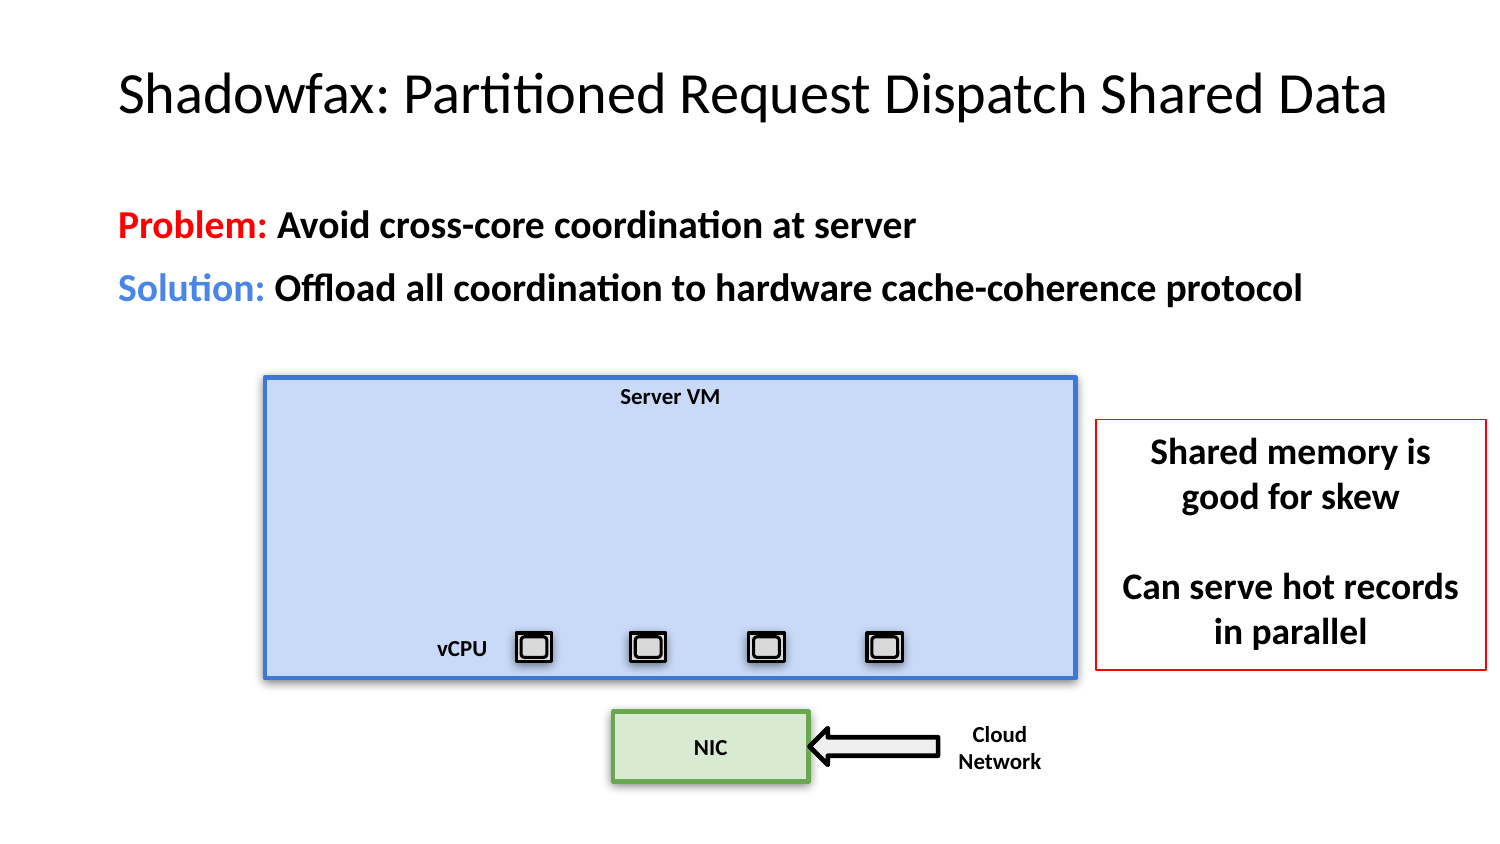

# Shadowfax: Partitioned Request Dispatch Shared Data
Problem: Avoid cross-core coordination at server
Solution: Offload all coordination to hardware cache-coherence protocol

Server VM

Shared memory is good for skew

Can serve hot records in parallel
vCPU

NIC
Cloud
Network